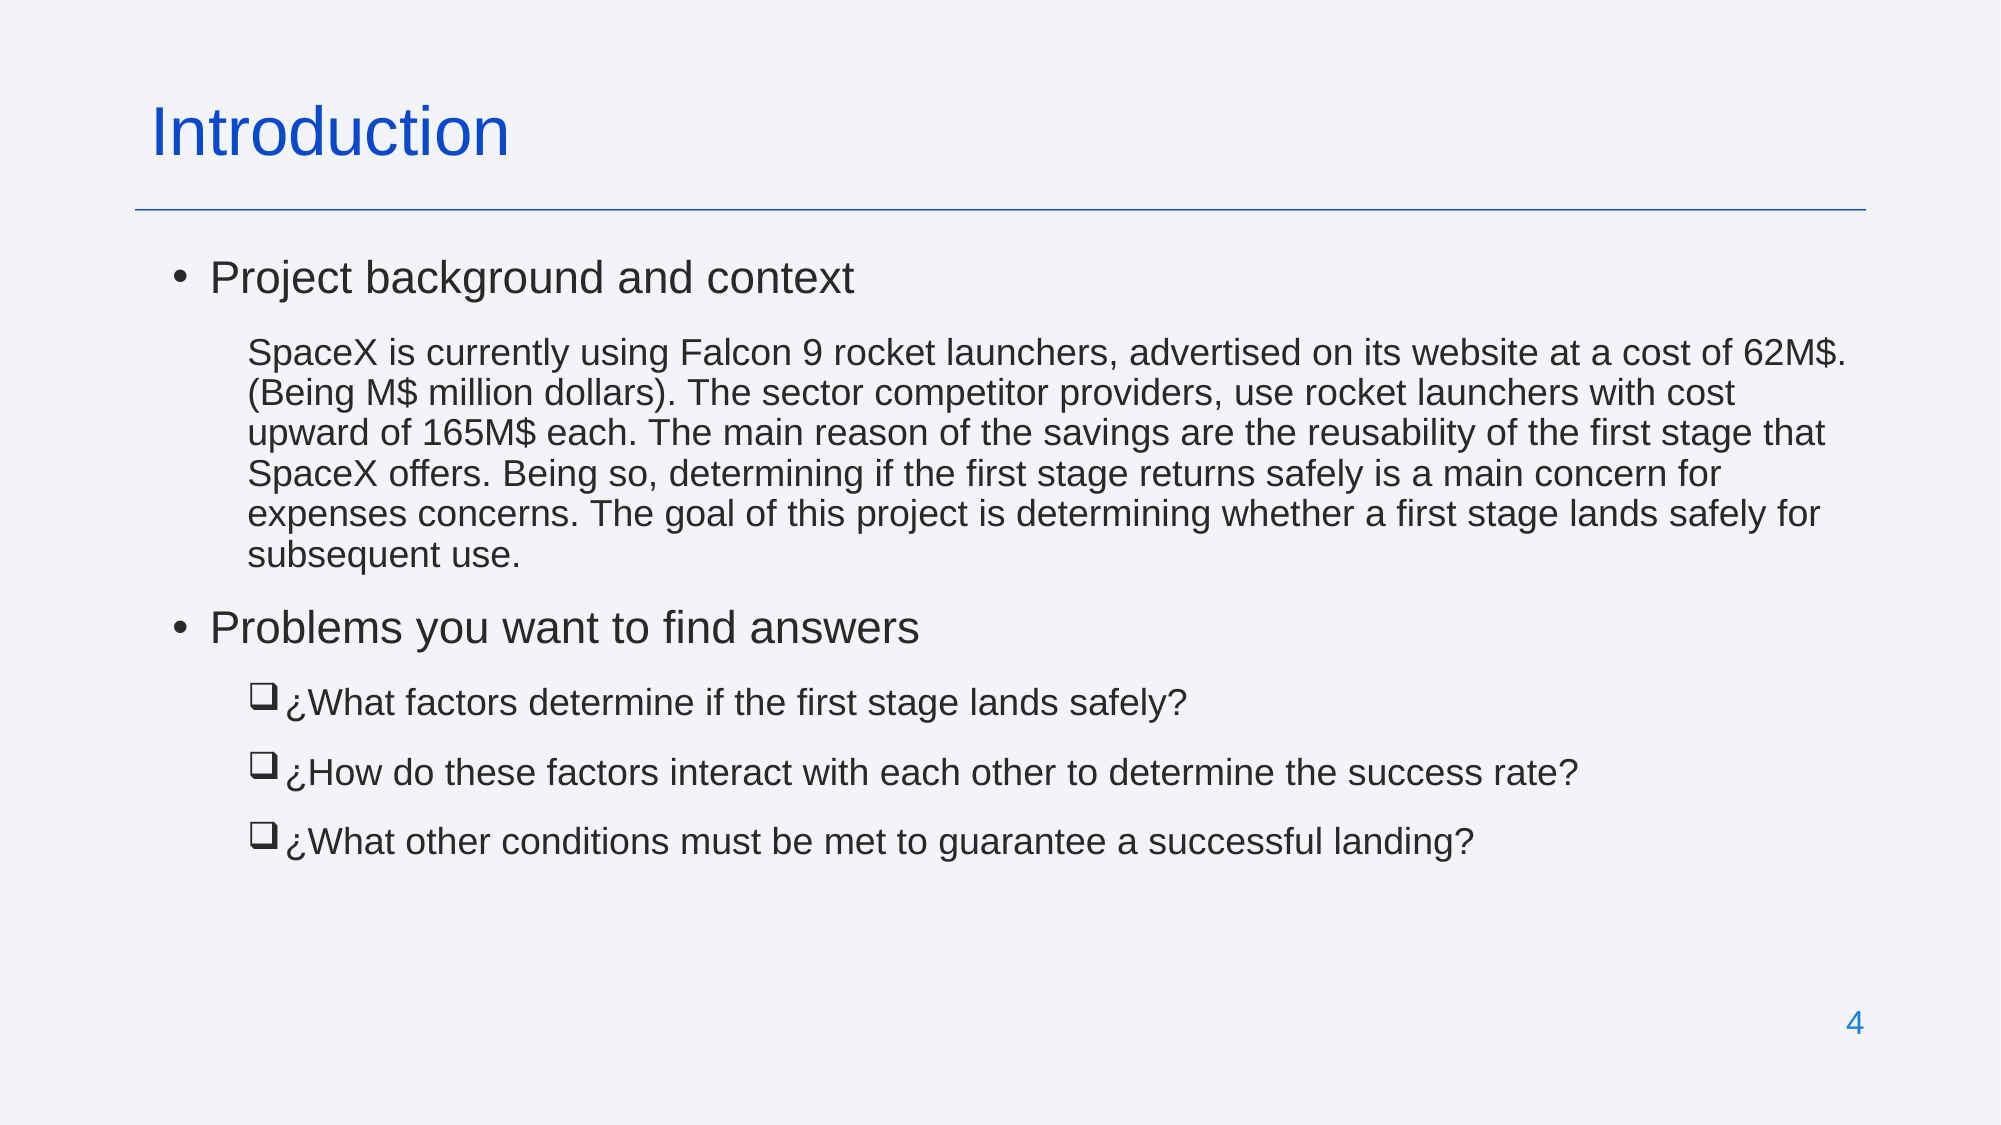

Introduction
Project background and context
SpaceX is currently using Falcon 9 rocket launchers, advertised on its website at a cost of 62M$. (Being M$ million dollars). The sector competitor providers, use rocket launchers with cost upward of 165M$ each. The main reason of the savings are the reusability of the first stage that SpaceX offers. Being so, determining if the first stage returns safely is a main concern for expenses concerns. The goal of this project is determining whether a first stage lands safely for subsequent use.
Problems you want to find answers
¿What factors determine if the first stage lands safely?
¿How do these factors interact with each other to determine the success rate?
¿What other conditions must be met to guarantee a successful landing?
4